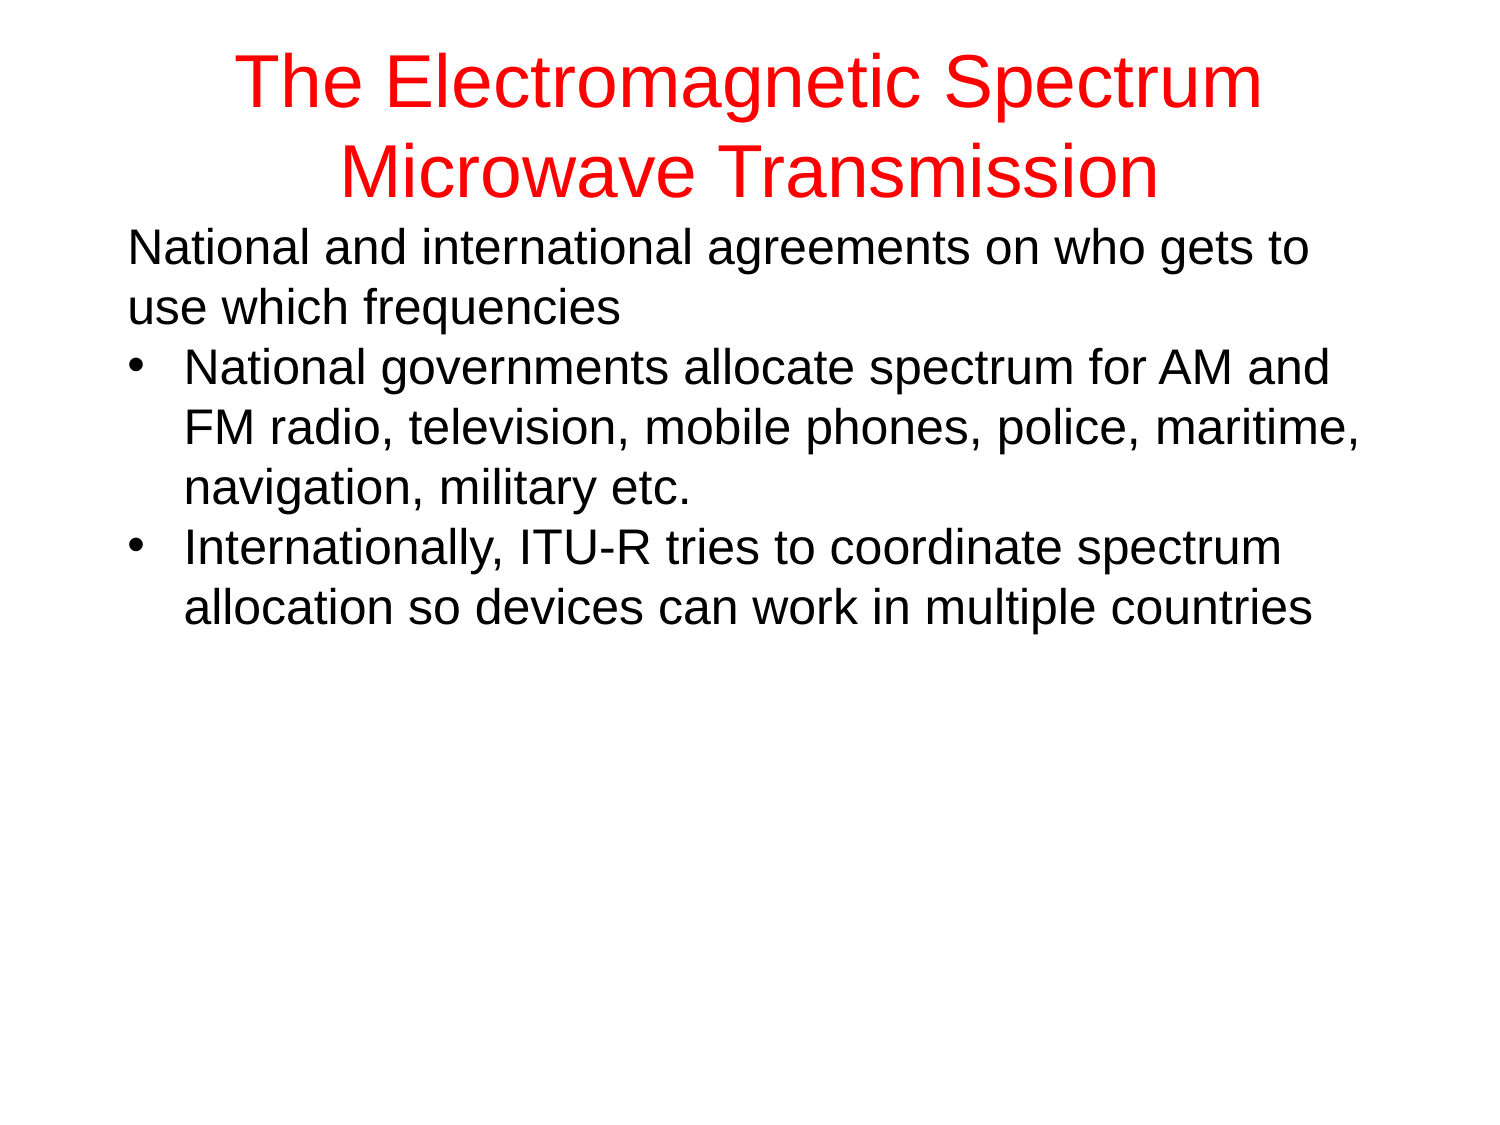

# The Electromagnetic Spectrum Microwave Transmission
National and international agreements on who gets to use which frequencies
National governments allocate spectrum for AM and FM radio, television, mobile phones, police, maritime, navigation, military etc.
Internationally, ITU-R tries to coordinate spectrum allocation so devices can work in multiple countries